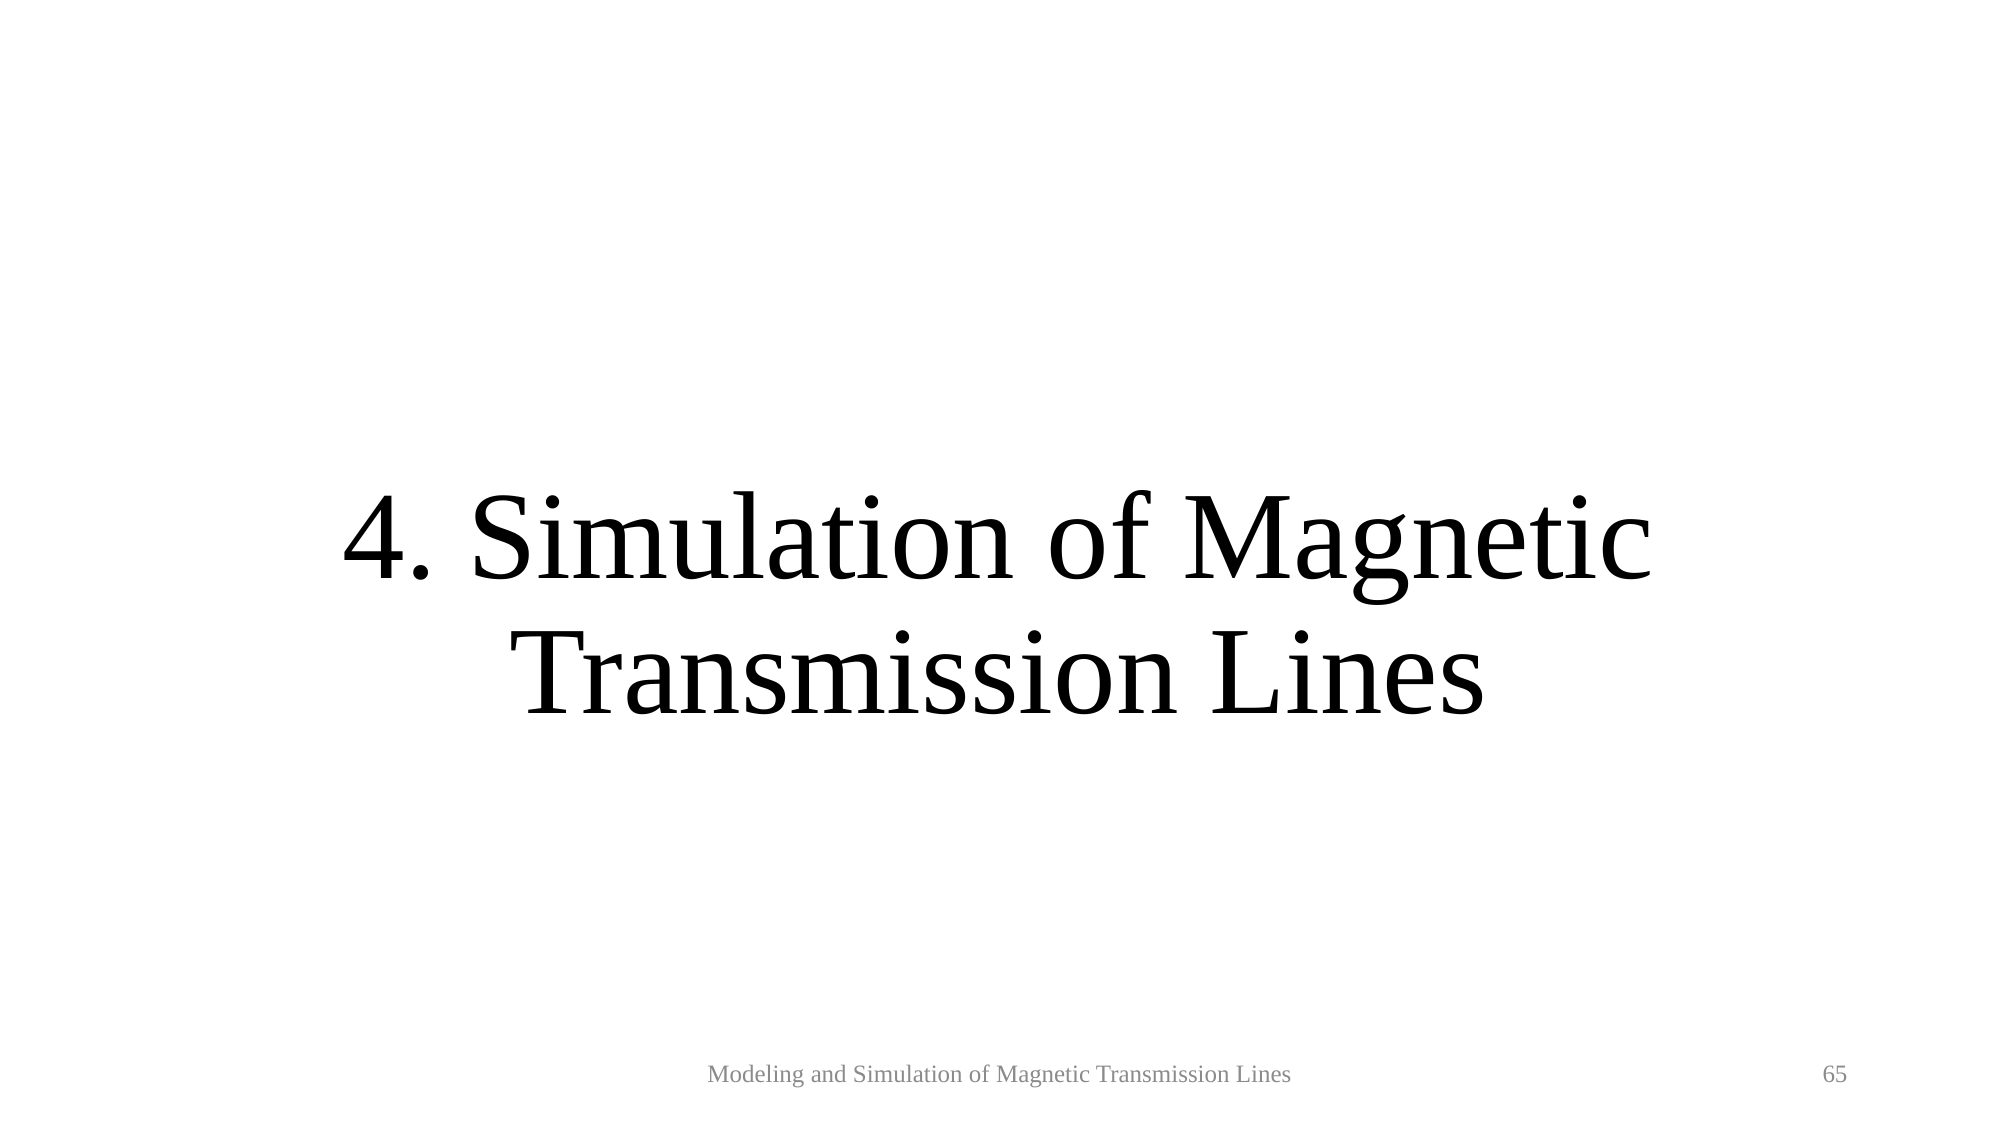

# 4. Simulation of Magnetic Transmission Lines
Modeling and Simulation of Magnetic Transmission Lines
65